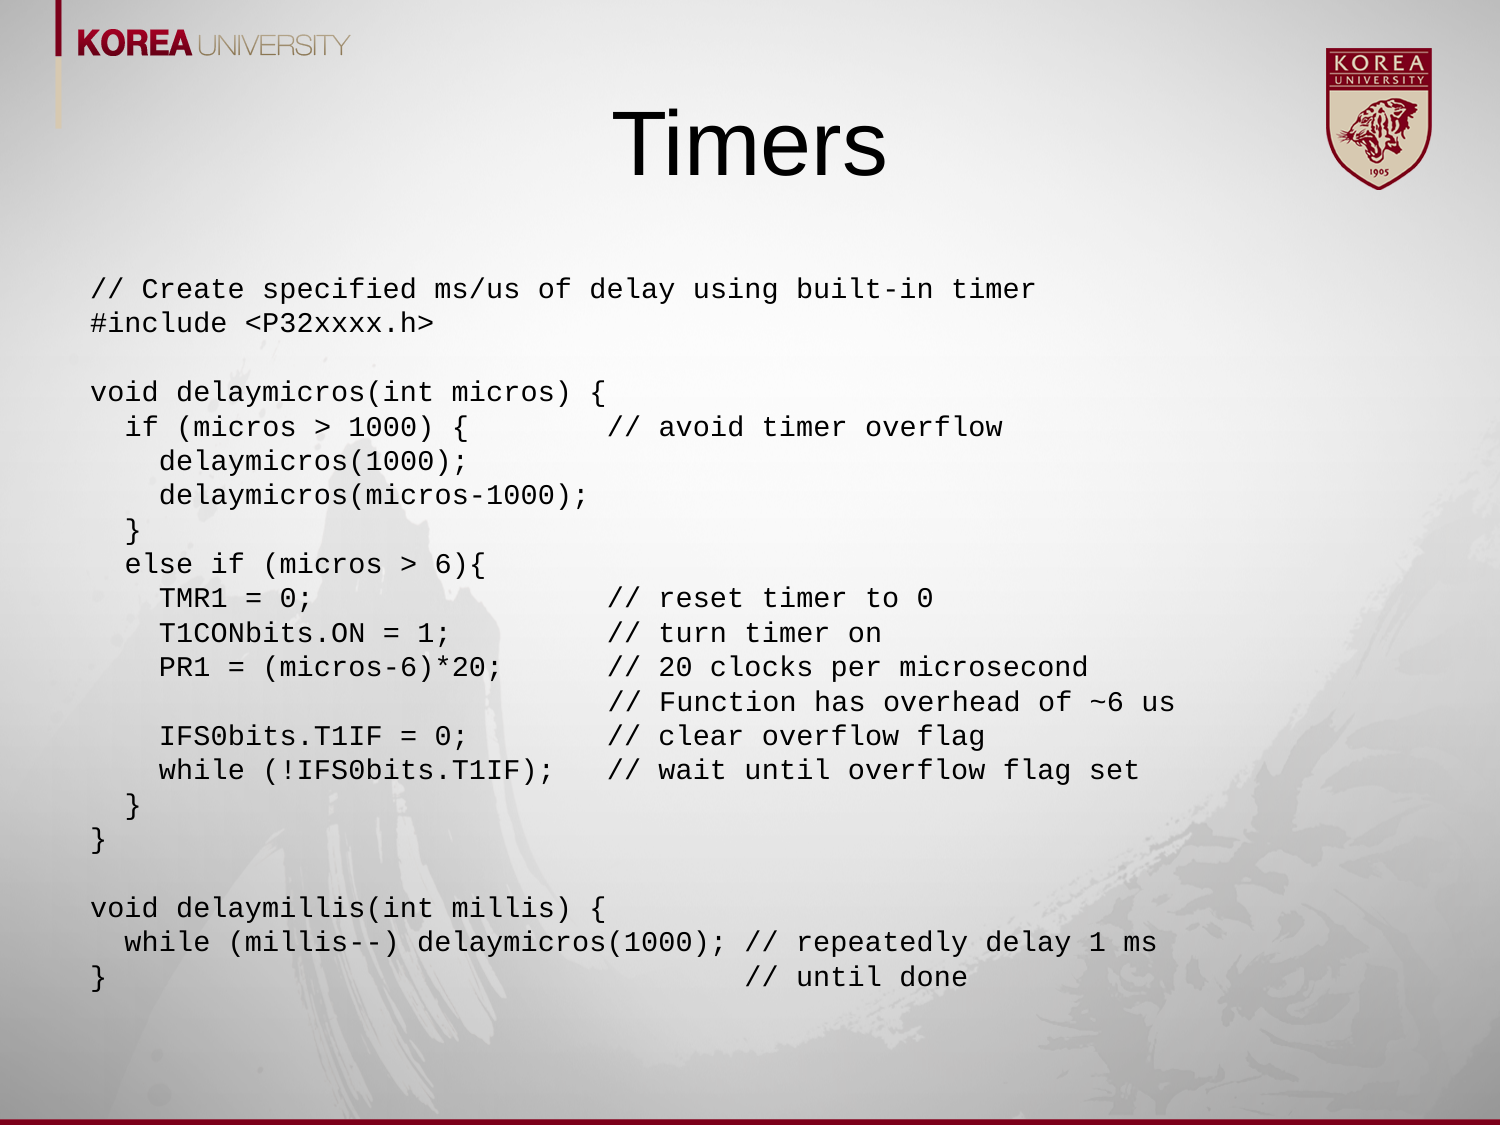

# Timers
// Create specified ms/us of delay using built-in timer
#include <P32xxxx.h>

void delaymicros(int micros) {
  if (micros > 1000) {        // avoid timer overflow
    delaymicros(1000);
    delaymicros(micros-1000);
  }
  else if (micros > 6){
    TMR1 = 0;                 // reset timer to 0
    T1CONbits.ON = 1;         // turn timer on
    PR1 = (micros-6)*20;      // 20 clocks per microsecond
                              // Function has overhead of ~6 us
    IFS0bits.T1IF = 0;        // clear overflow flag
    while (!IFS0bits.T1IF);   // wait until overflow flag set
  }
}

void delaymillis(int millis) {
  while (millis--) delaymicros(1000); // repeatedly delay 1 ms
}                                     // until done